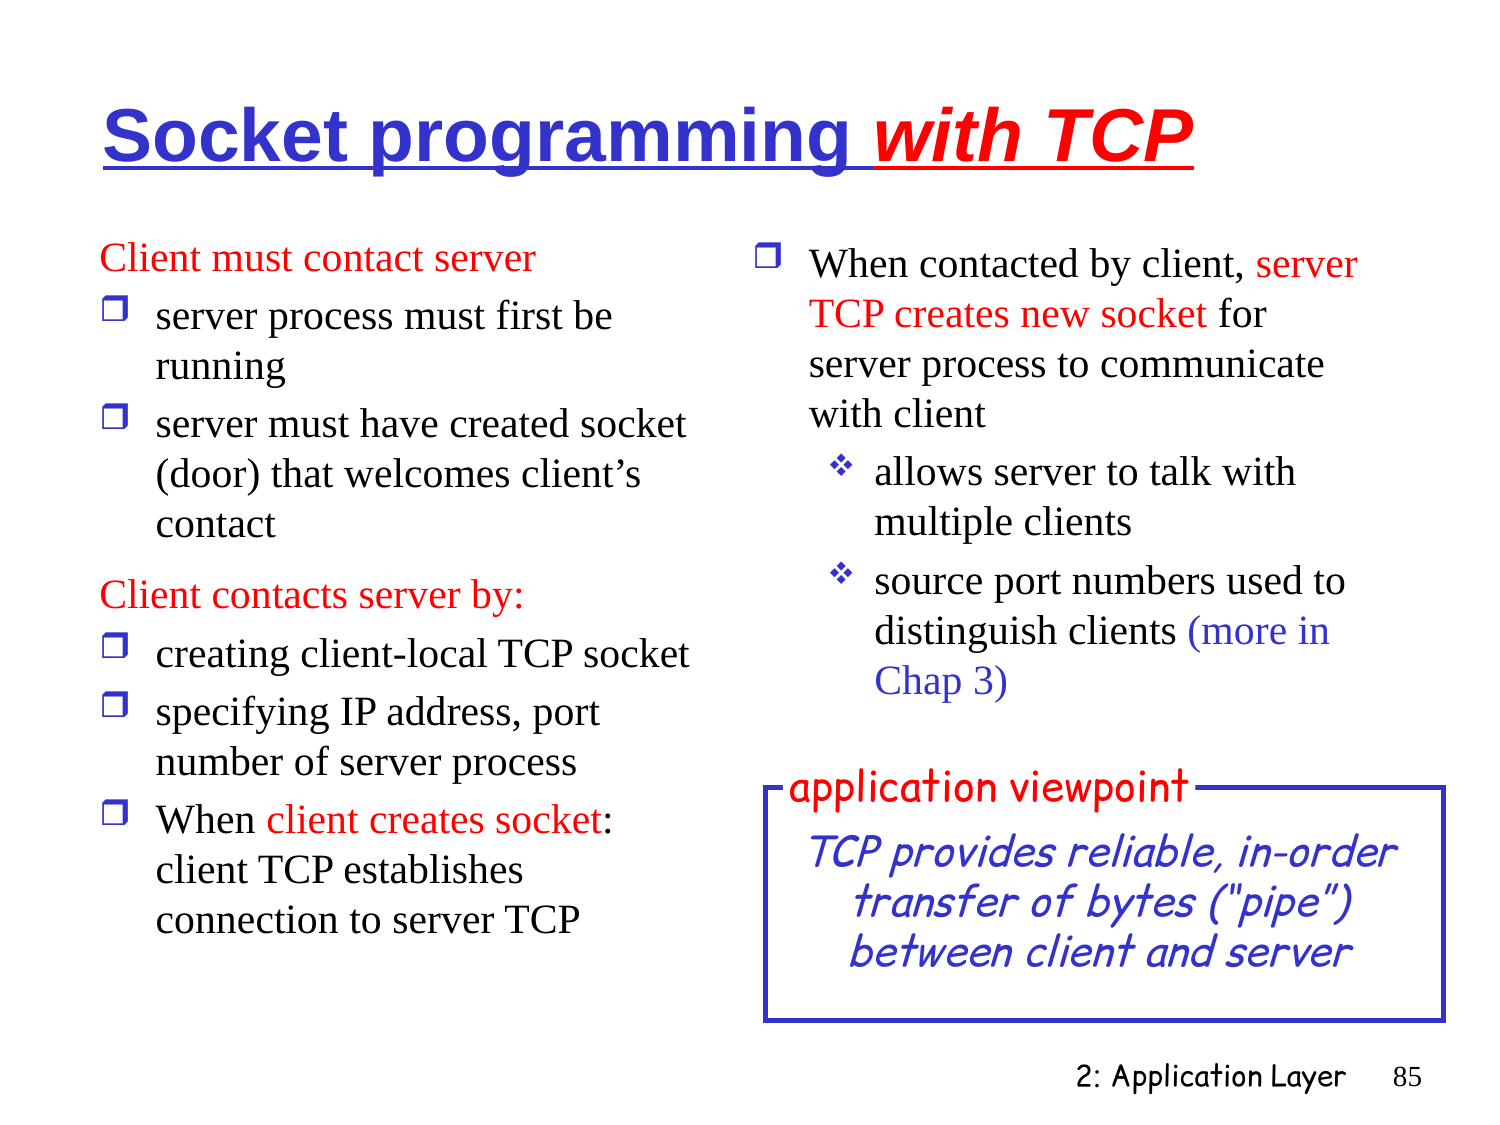

# Socket programming with TCP
Client must contact server
server process must first be running
server must have created socket (door) that welcomes client’s contact
Client contacts server by:
creating client-local TCP socket
specifying IP address, port number of server process
When client creates socket: client TCP establishes connection to server TCP

When contacted by client, server TCP creates new socket for server process to communicate with client
allows server to talk with multiple clients
source port numbers used to distinguish clients (more in Chap 3)
application viewpoint

TCP provides reliable, in-order
 transfer of bytes (“pipe”)
between client and server
2: Application Layer
85